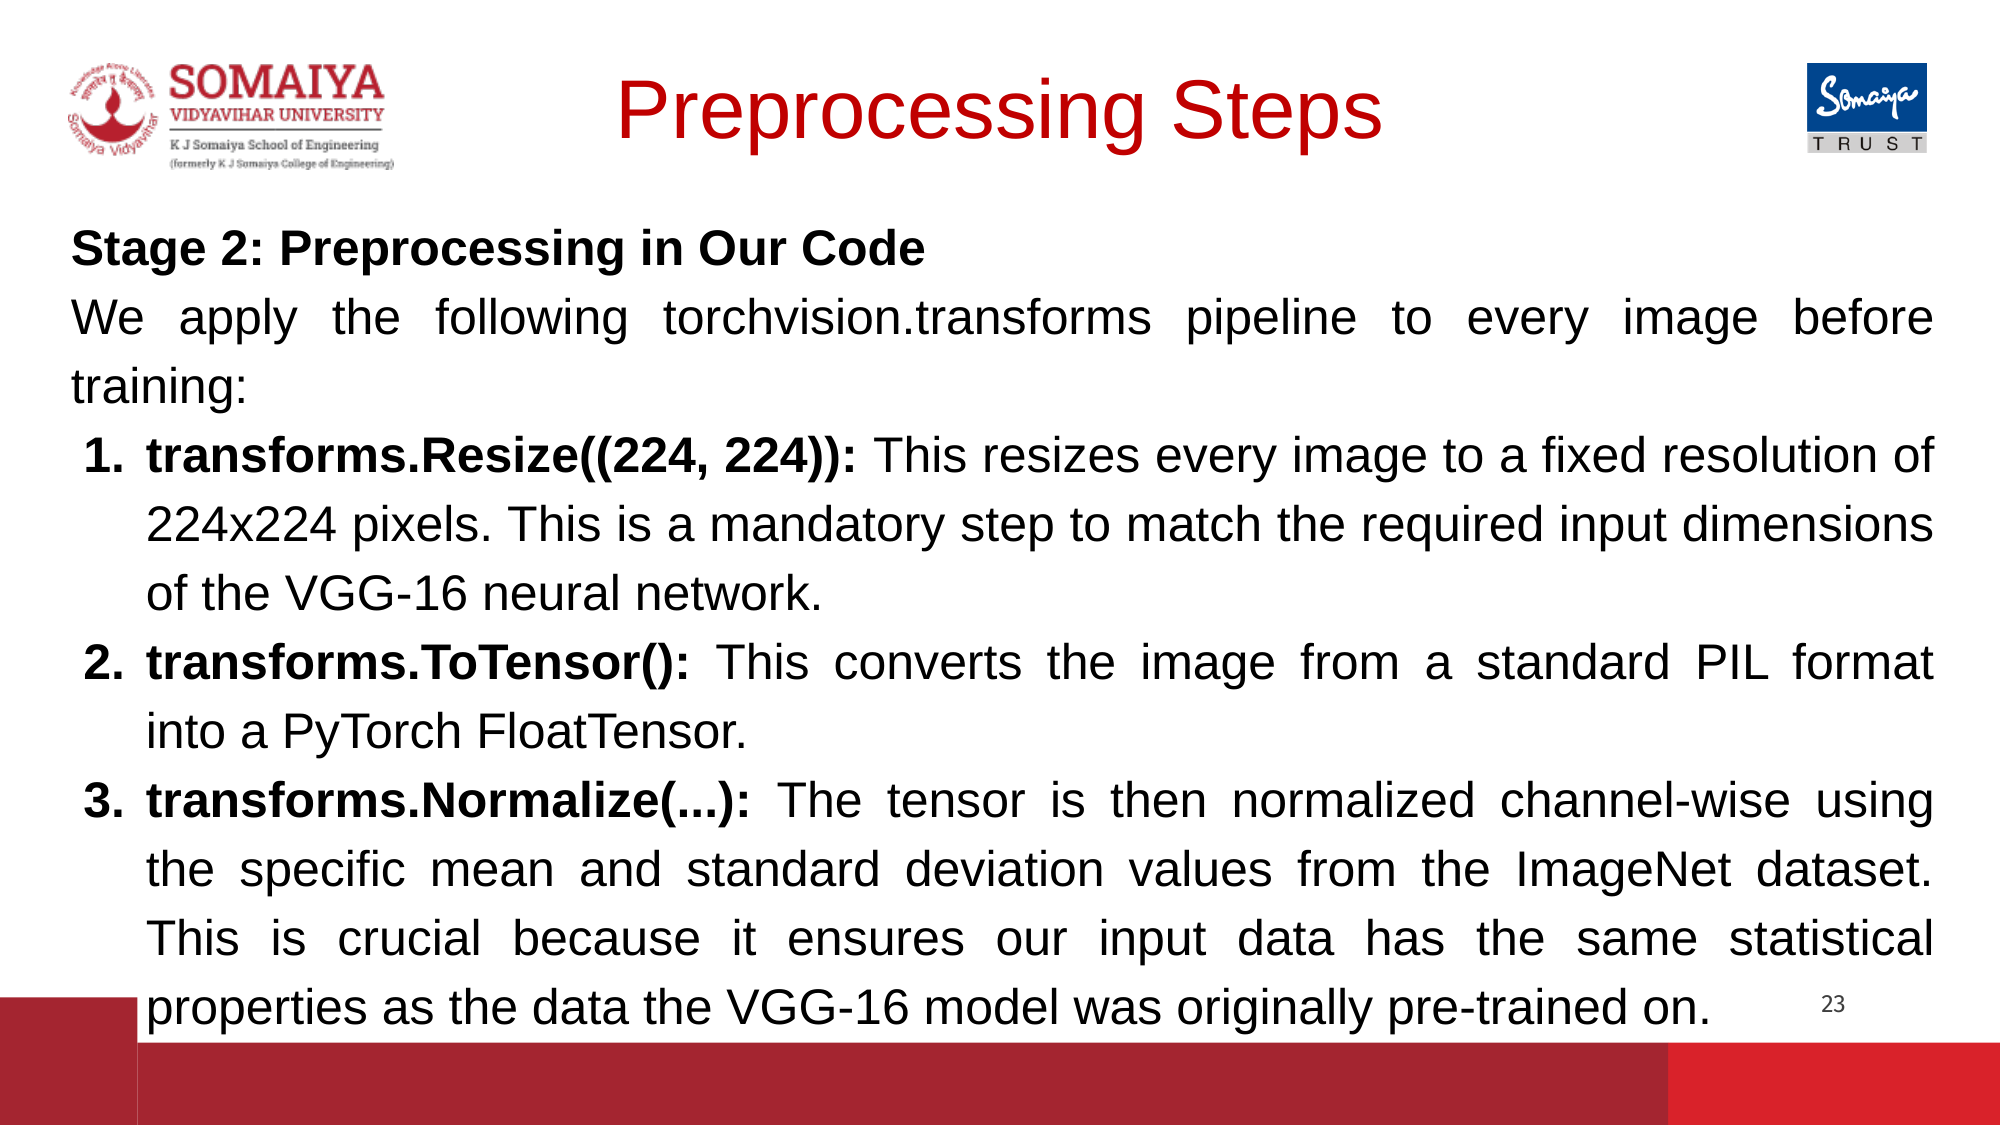

# Preprocessing Steps
Stage 2: Preprocessing in Our Code
We apply the following torchvision.transforms pipeline to every image before training:
transforms.Resize((224, 224)): This resizes every image to a fixed resolution of 224x224 pixels. This is a mandatory step to match the required input dimensions of the VGG-16 neural network.
transforms.ToTensor(): This converts the image from a standard PIL format into a PyTorch FloatTensor.
transforms.Normalize(...): The tensor is then normalized channel-wise using the specific mean and standard deviation values from the ImageNet dataset. This is crucial because it ensures our input data has the same statistical properties as the data the VGG-16 model was originally pre-trained on.
23